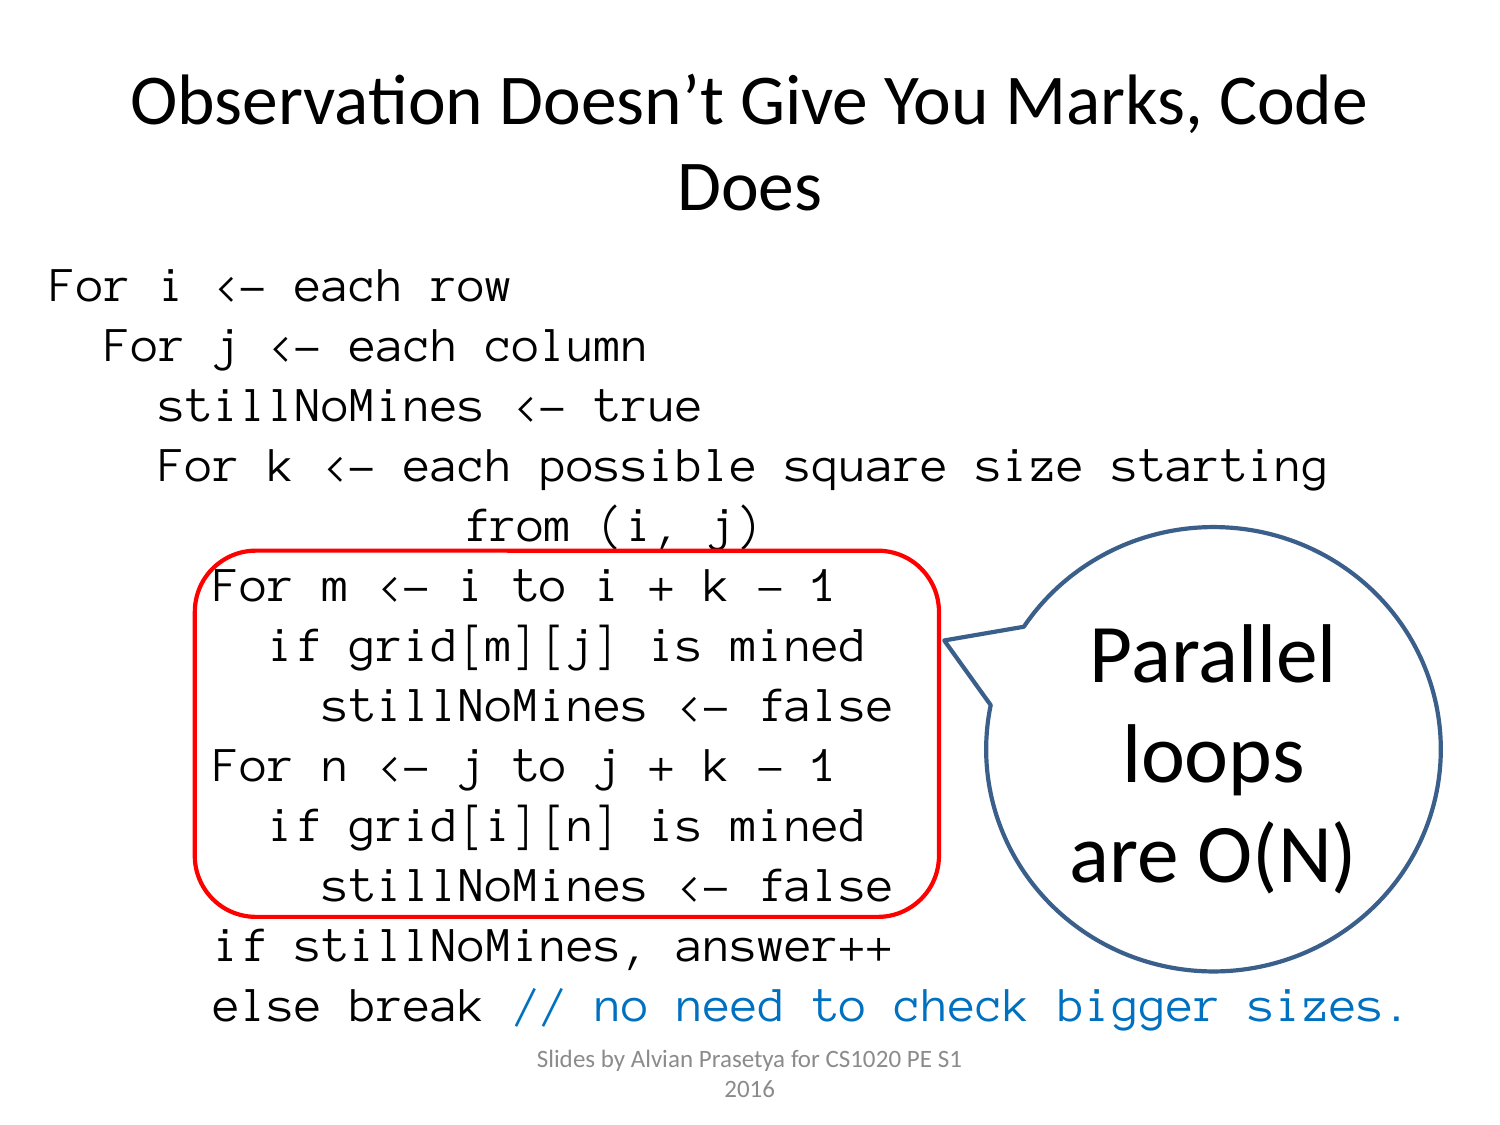

# Observation Doesn’t Give You Marks, Code Does
For i <- each row
  For j <- each column
    stillNoMines <- true
    For k <- each possible square size starting from (i, j)
      For m <- i to i + k – 1
        if grid[m][j] is mined
          stillNoMines <- false
      For n <- j to j + k – 1
        if grid[i][n] is mined
          stillNoMines <- false
      if stillNoMines, answer++
      else break // no need to check bigger sizes.
Parallel loops are O(N)

Slides by Alvian Prasetya for CS1020 PE S1 2016